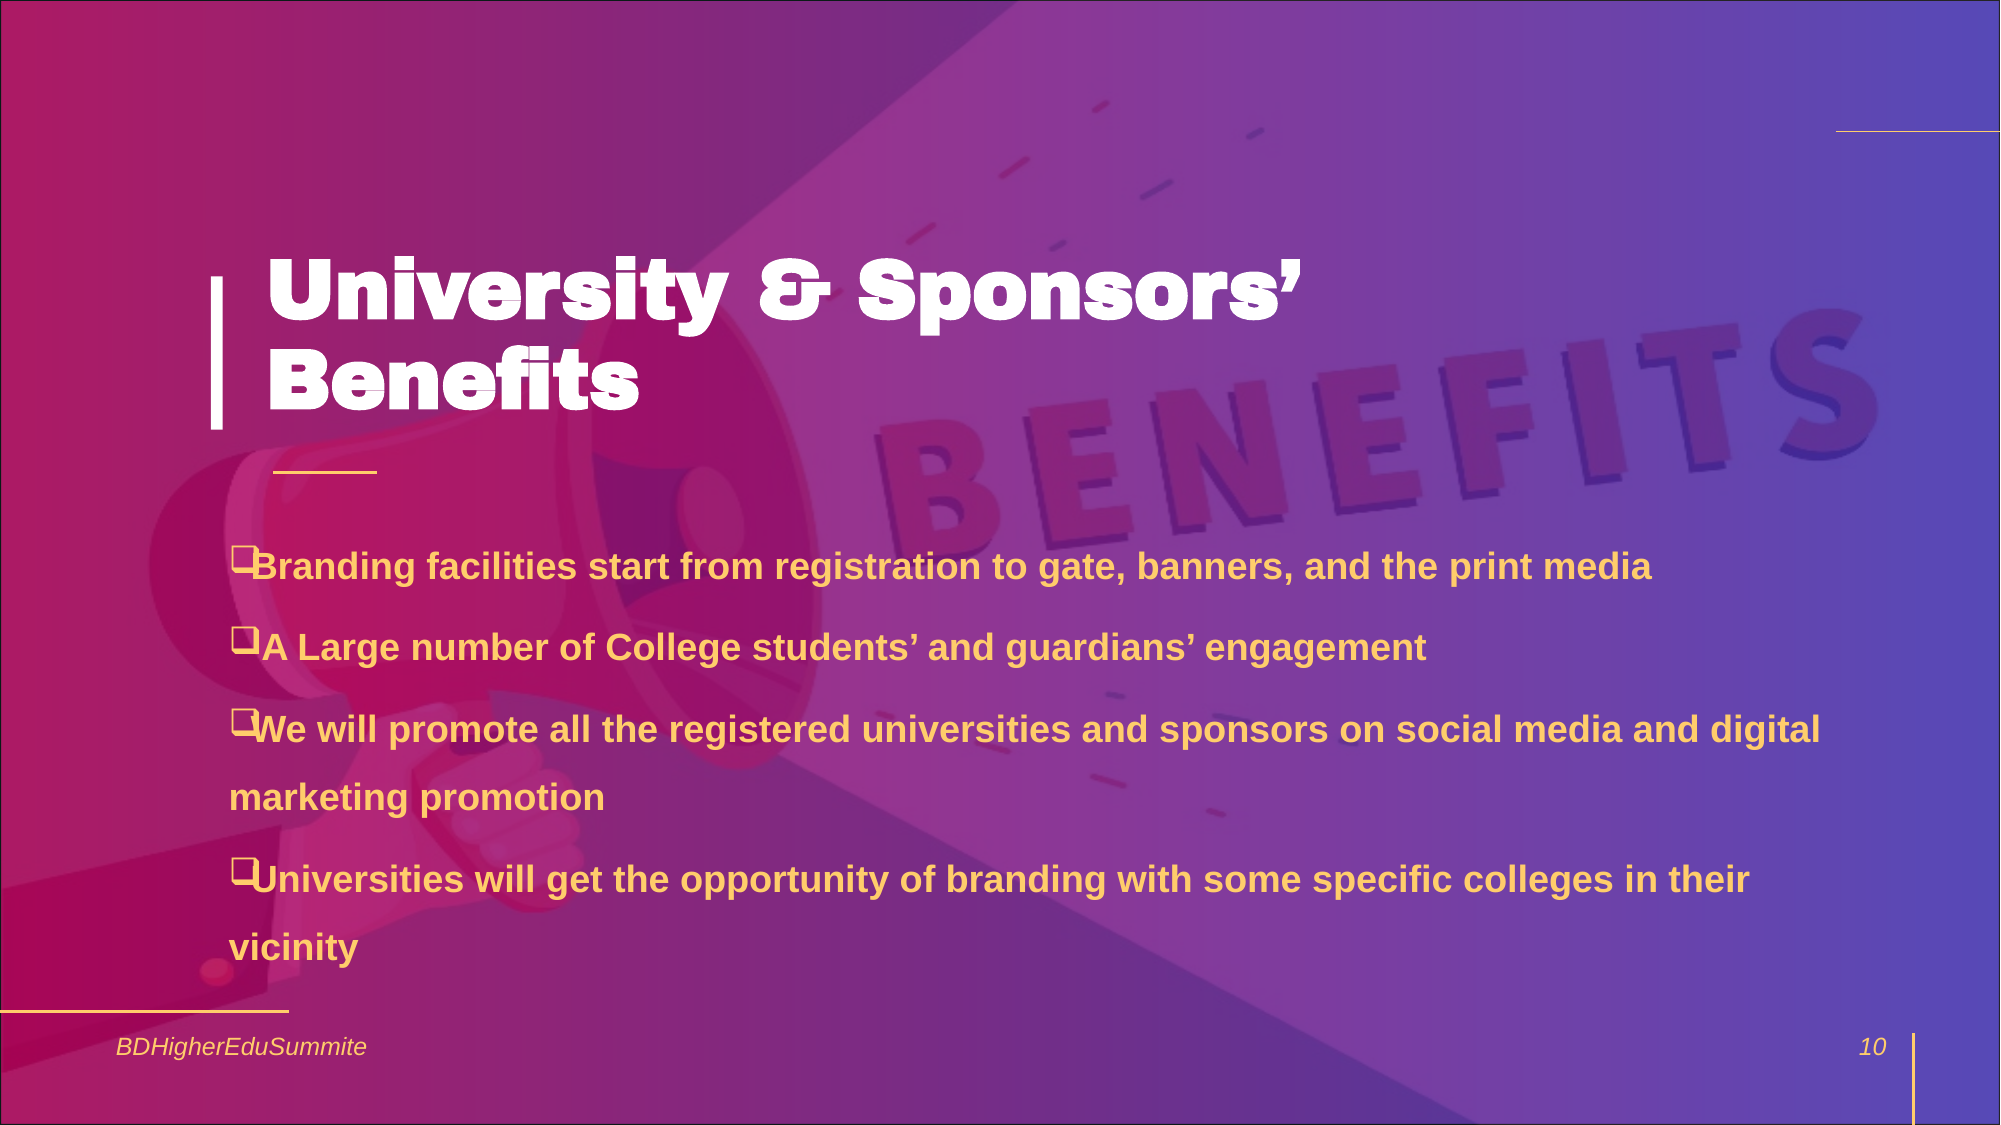

# University & Sponsors’ Benefits
Branding facilities start from registration to gate, banners, and the print media
 A Large number of College students’ and guardians’ engagement
We will promote all the registered universities and sponsors on social media and digital marketing promotion
Universities will get the opportunity of branding with some specific colleges in their vicinity
BDHigherEduSummite
10